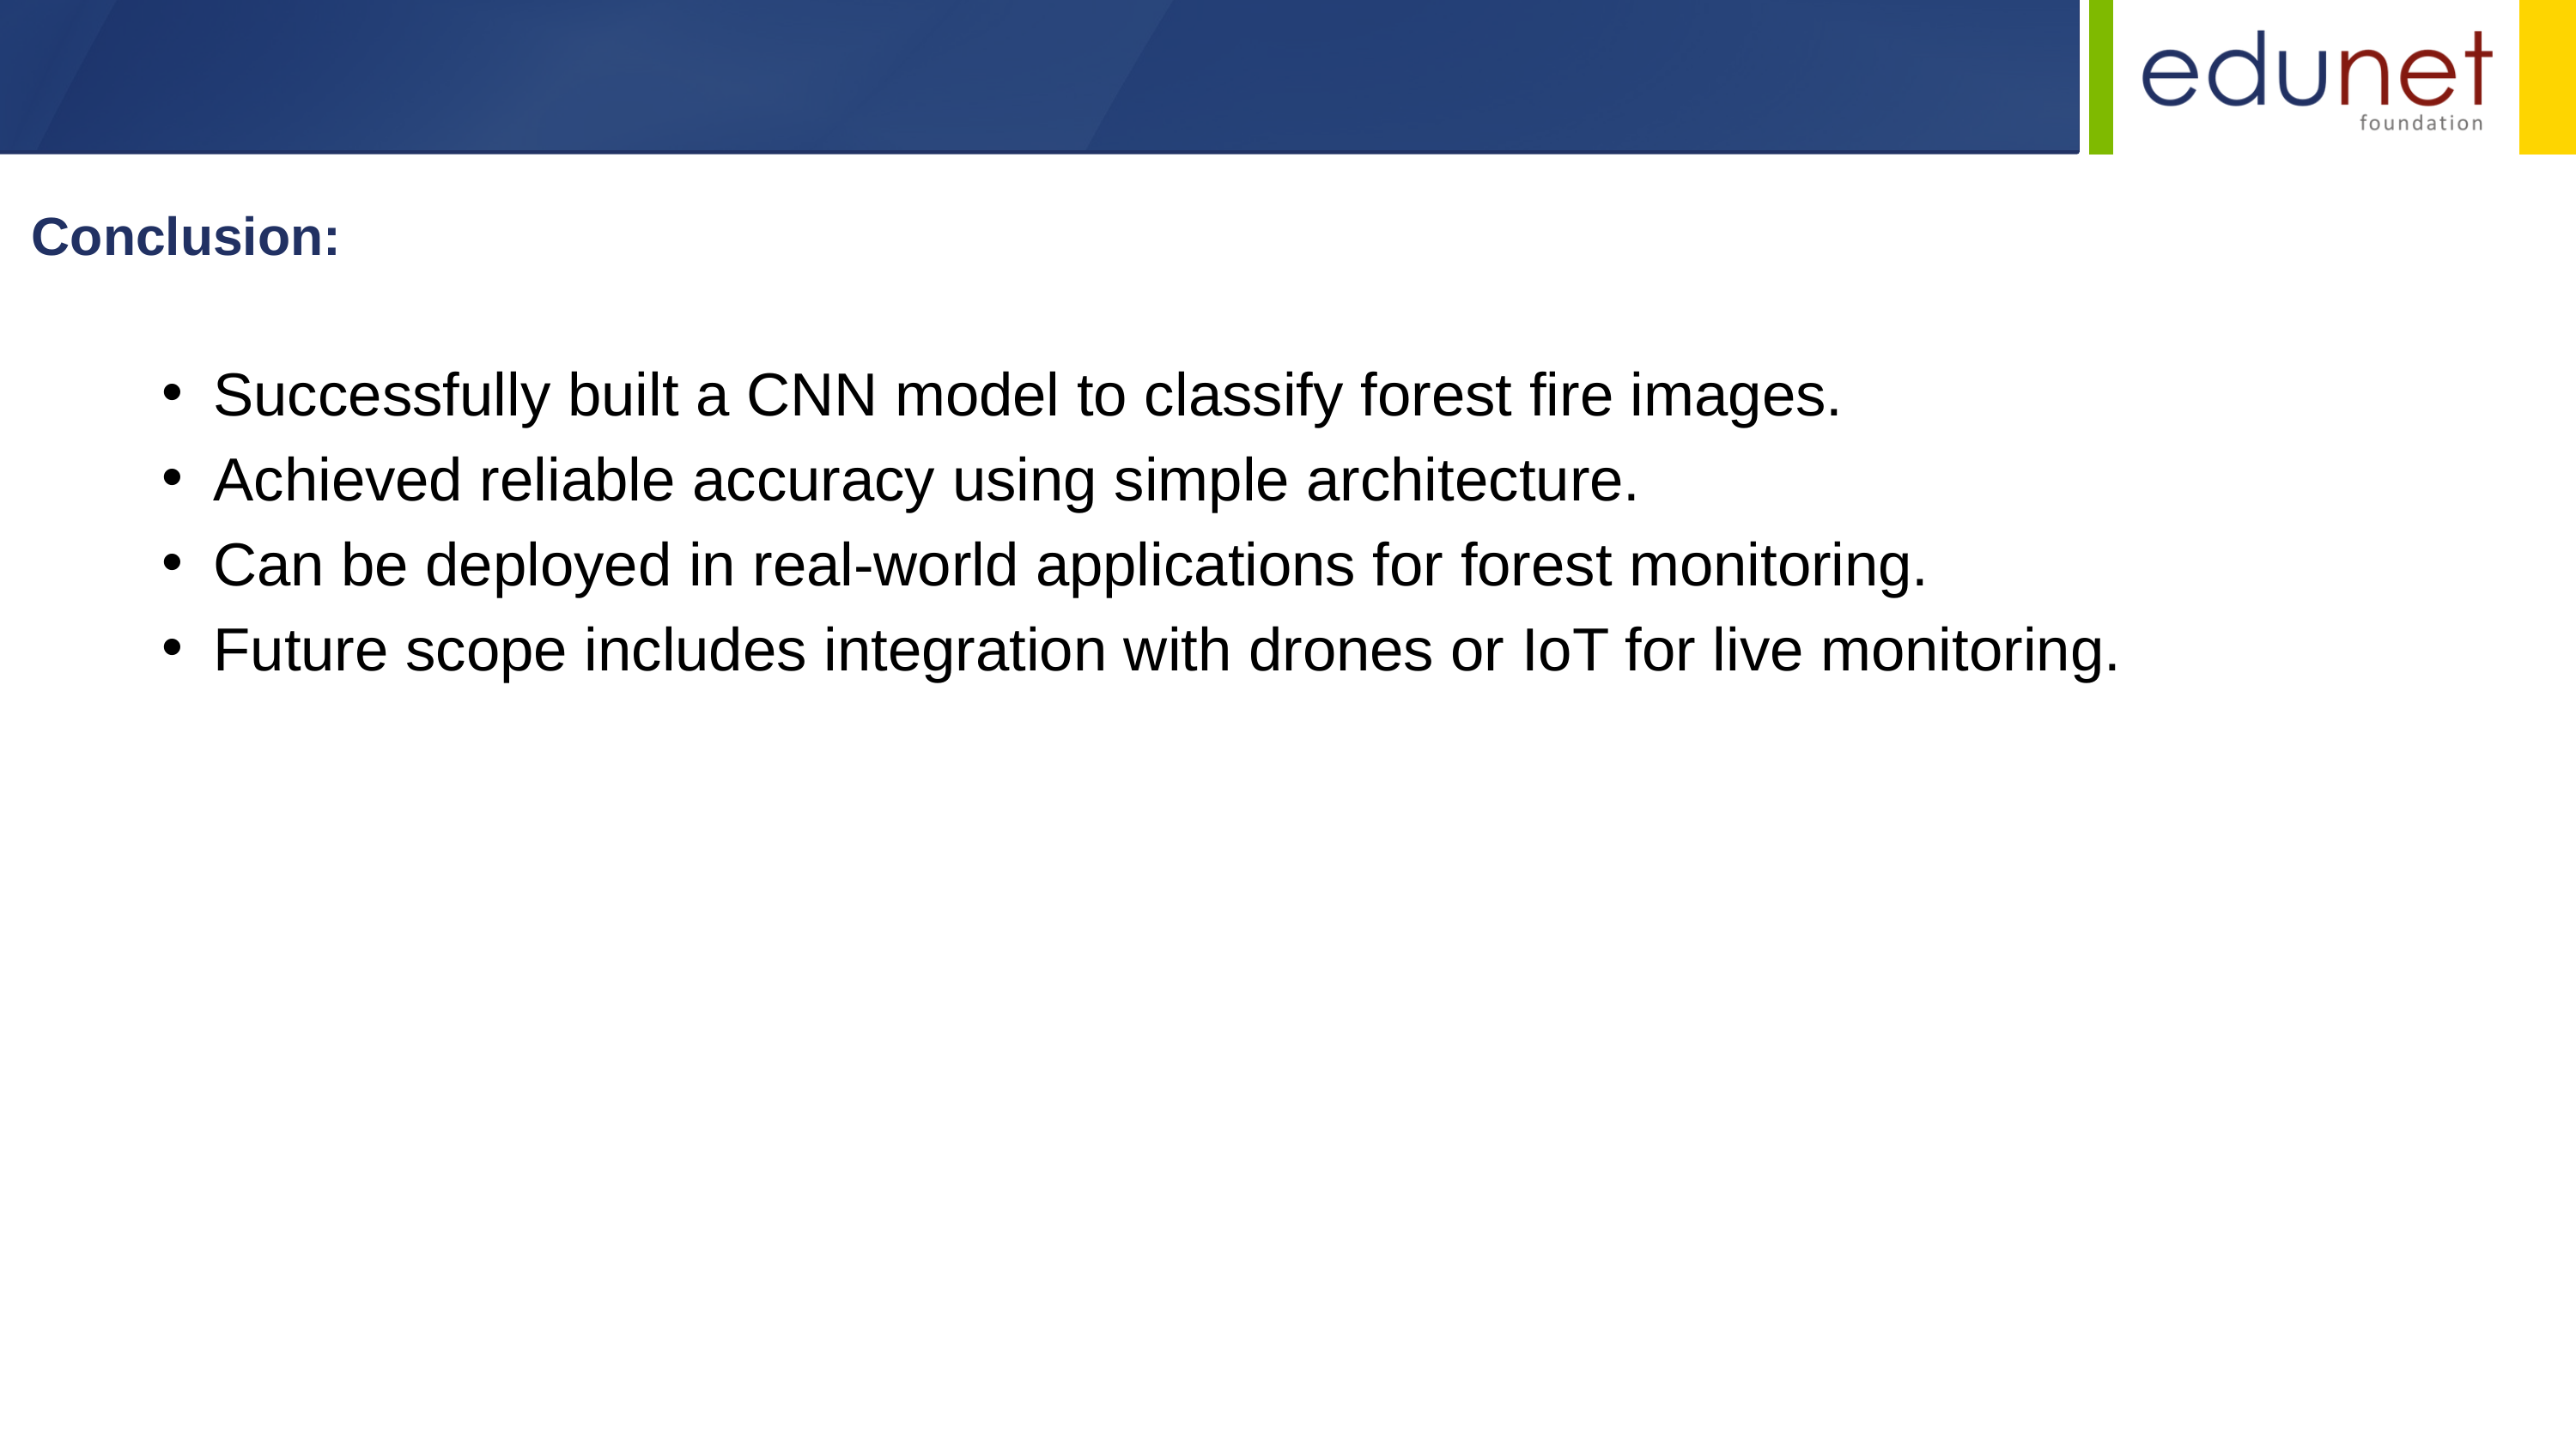

Conclusion:
Successfully built a CNN model to classify forest fire images.
Achieved reliable accuracy using simple architecture.
Can be deployed in real-world applications for forest monitoring.
Future scope includes integration with drones or IoT for live monitoring.